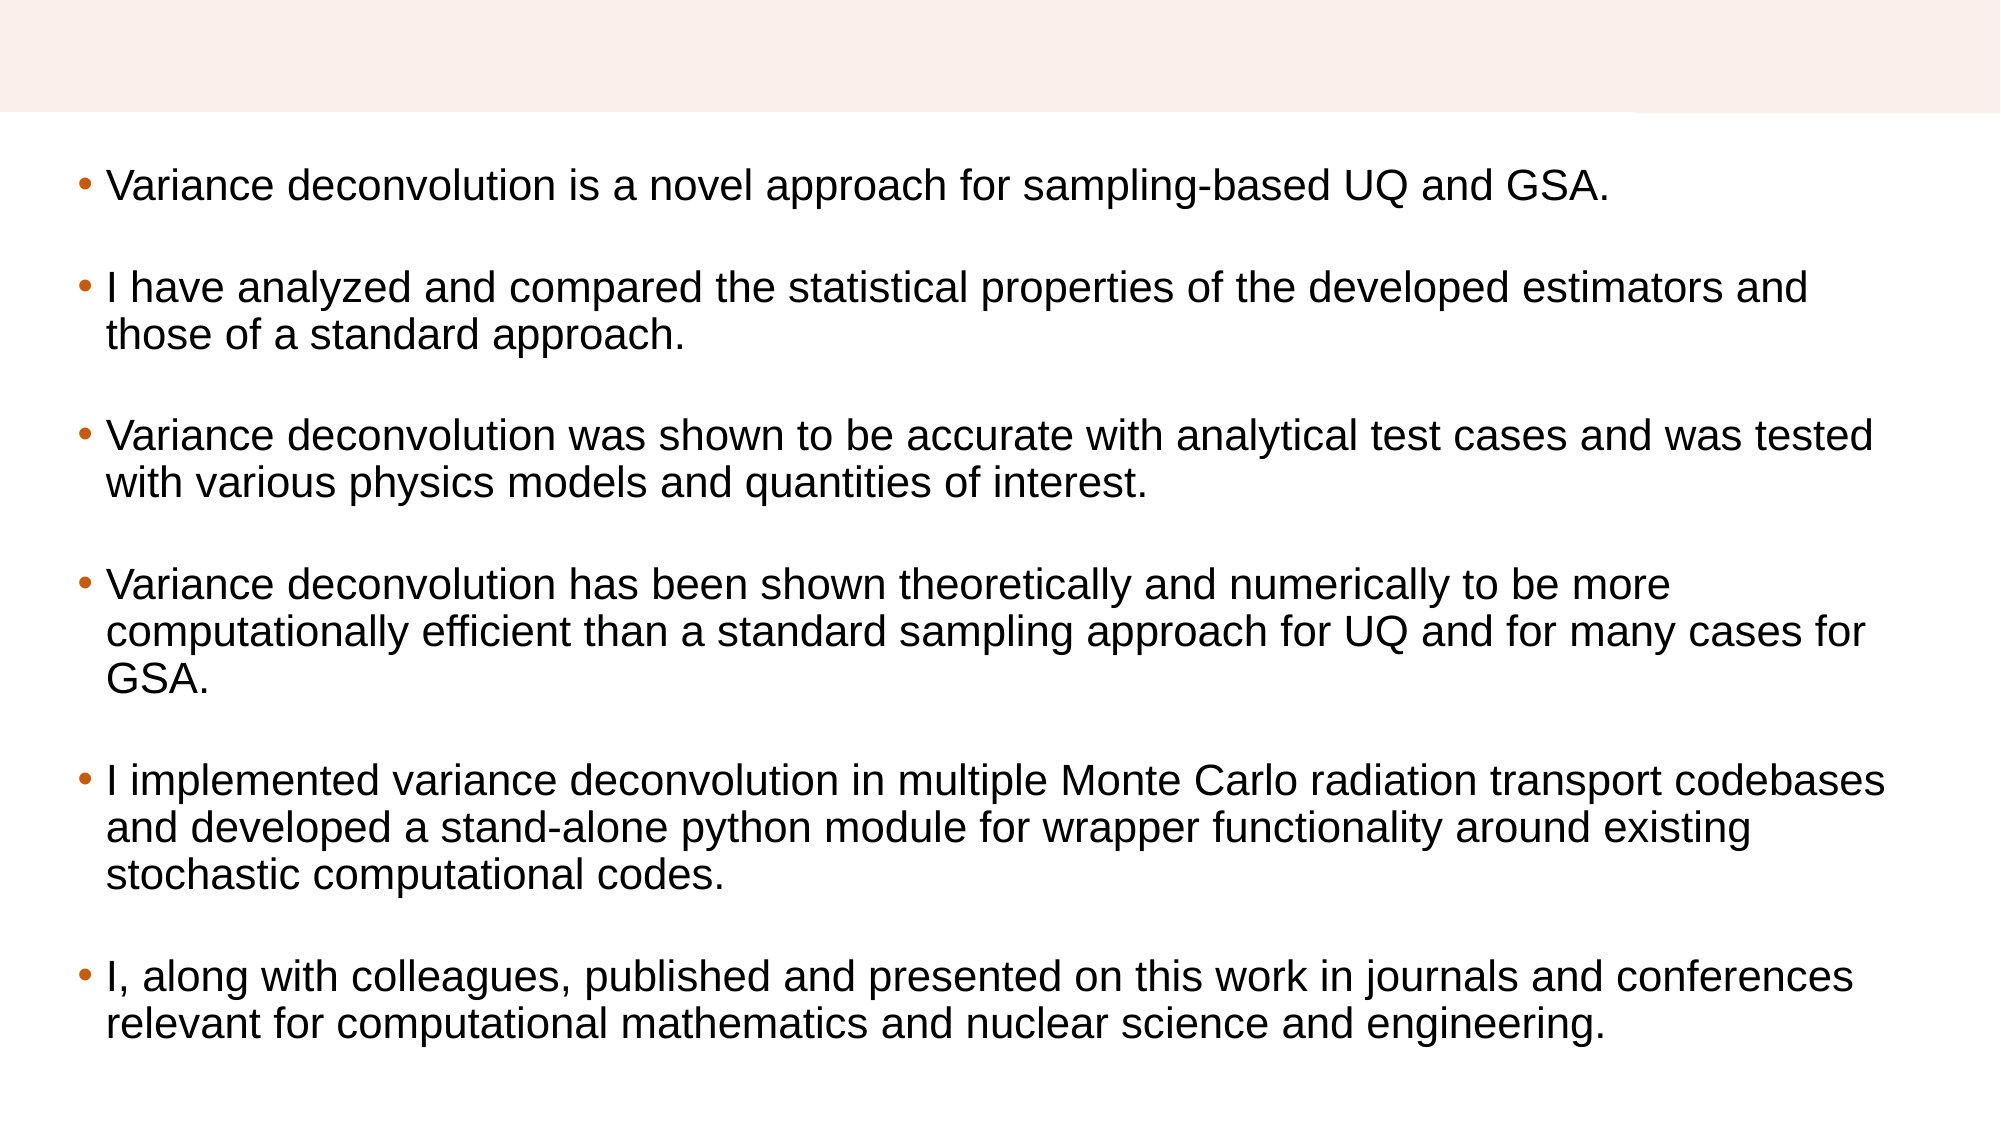

# In Conclusion…
Variance deconvolution is a novel approach for sampling-based UQ and GSA.
I have analyzed and compared the statistical properties of the developed estimators and those of a standard approach.
Variance deconvolution was shown to be accurate with analytical test cases and was tested with various physics models and quantities of interest.
Variance deconvolution has been shown theoretically and numerically to be more computationally efficient than a standard sampling approach for UQ and for many cases for GSA.
I implemented variance deconvolution in multiple Monte Carlo radiation transport codebases and developed a stand-alone python module for wrapper functionality around existing stochastic computational codes.
I, along with colleagues, published and presented on this work in journals and conferences relevant for computational mathematics and nuclear science and engineering.